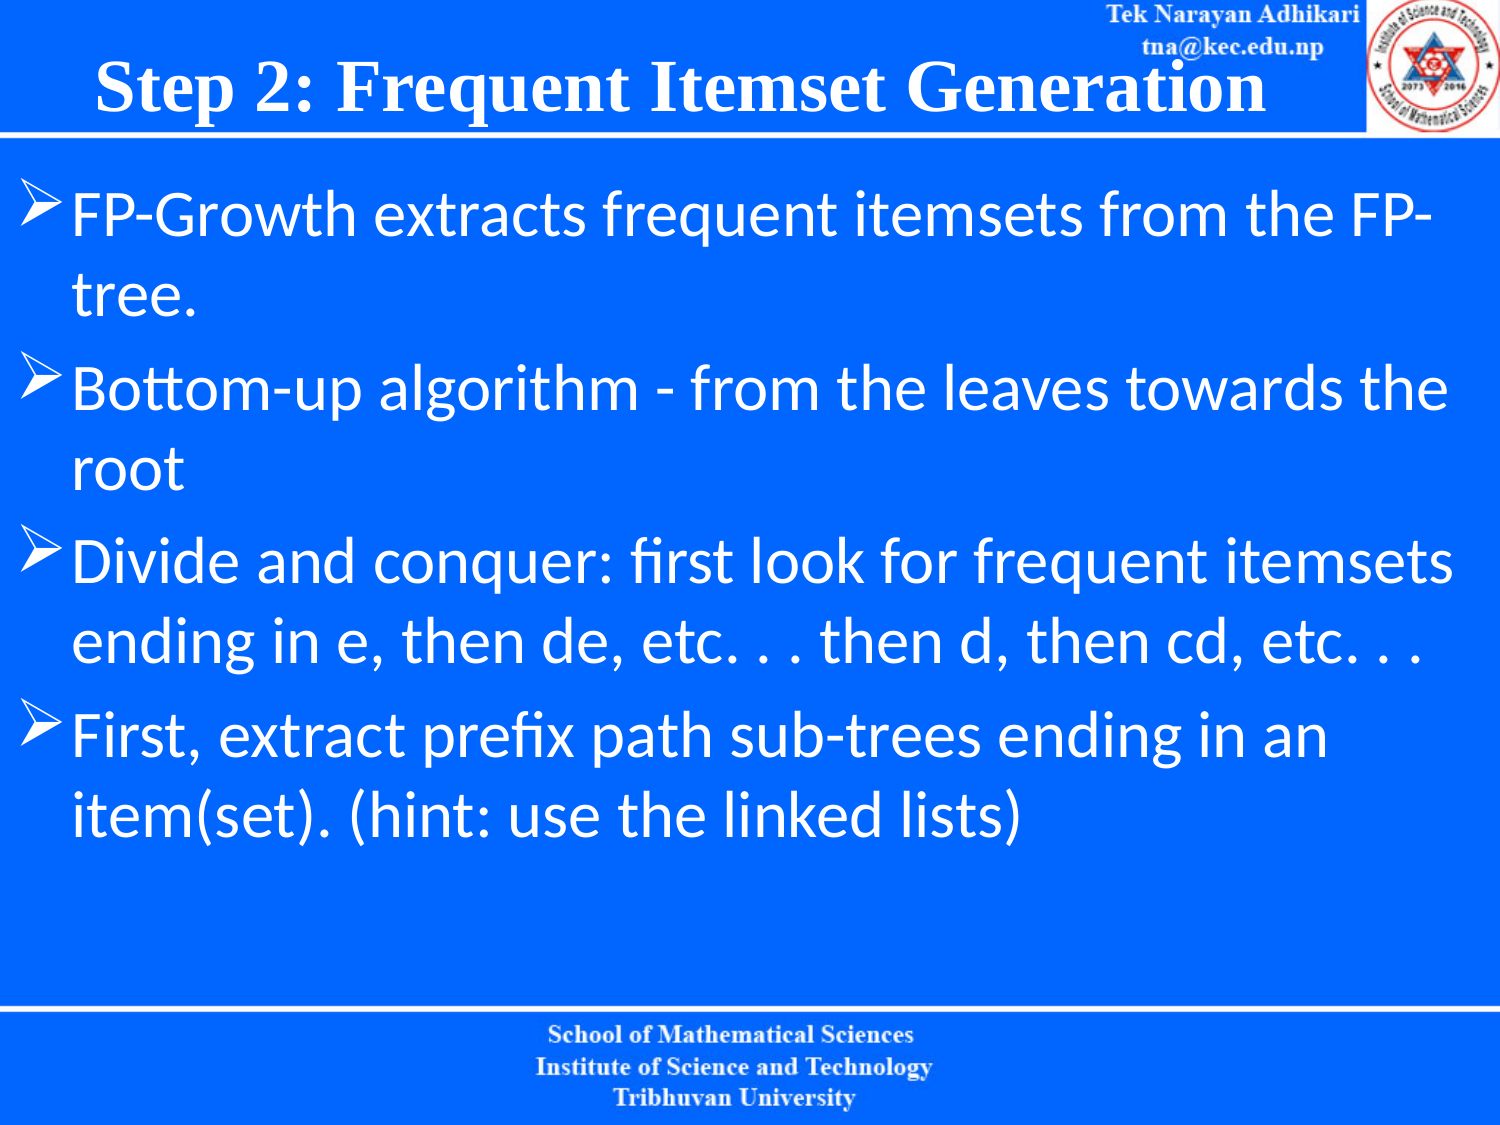

# Step 2: Frequent Itemset Generation
FP-Growth extracts frequent itemsets from the FP-tree.
Bottom-up algorithm - from the leaves towards the root
Divide and conquer: first look for frequent itemsets ending in e, then de, etc. . . then d, then cd, etc. . .
First, extract prefix path sub-trees ending in an item(set). (hint: use the linked lists)